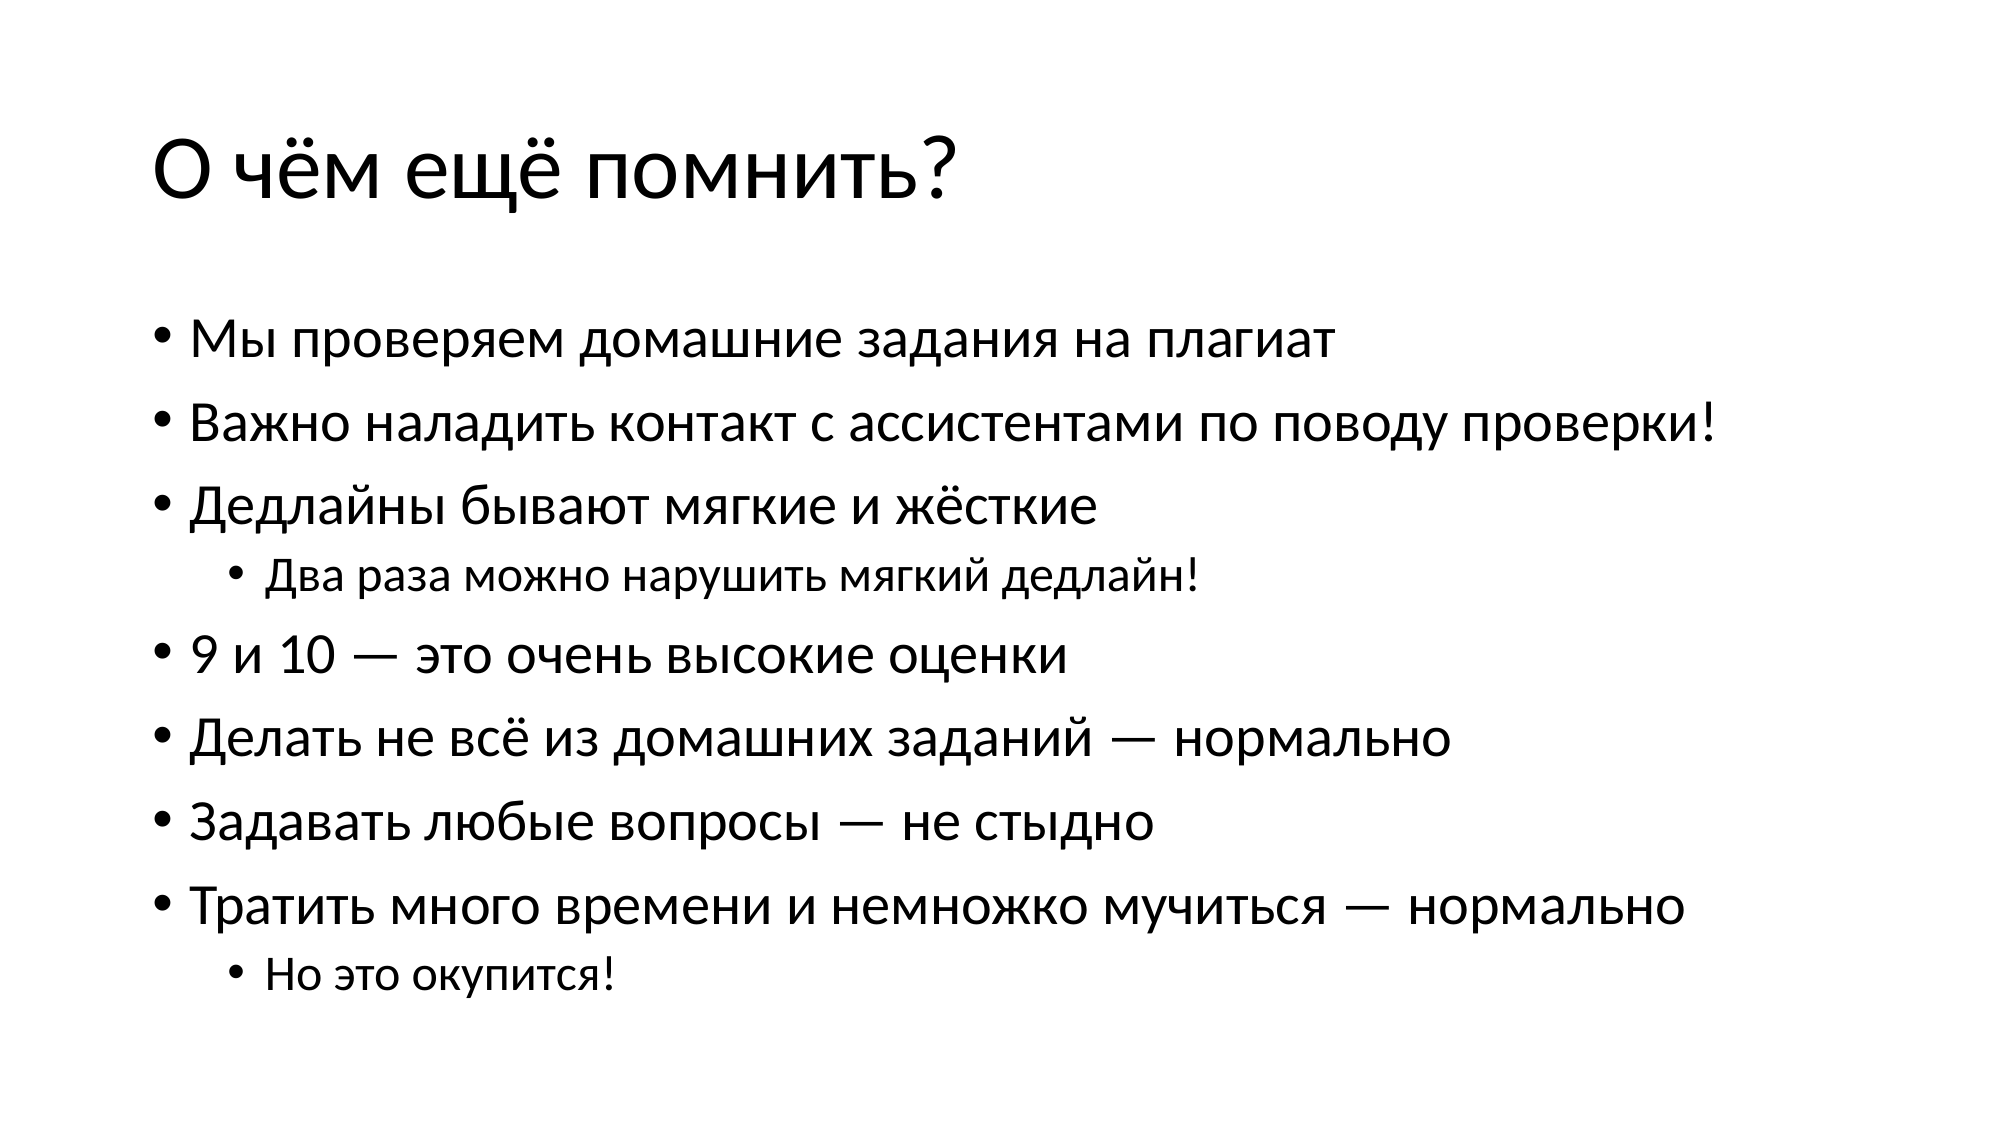

# О чём ещё помнить?
Мы проверяем домашние задания на плагиат
Важно наладить контакт с ассистентами по поводу проверки!
Дедлайны бывают мягкие и жёсткие
Два раза можно нарушить мягкий дедлайн!
9 и 10 — это очень высокие оценки
Делать не всё из домашних заданий — нормально
Задавать любые вопросы — не стыдно
Тратить много времени и немножко мучиться — нормально
Но это окупится!